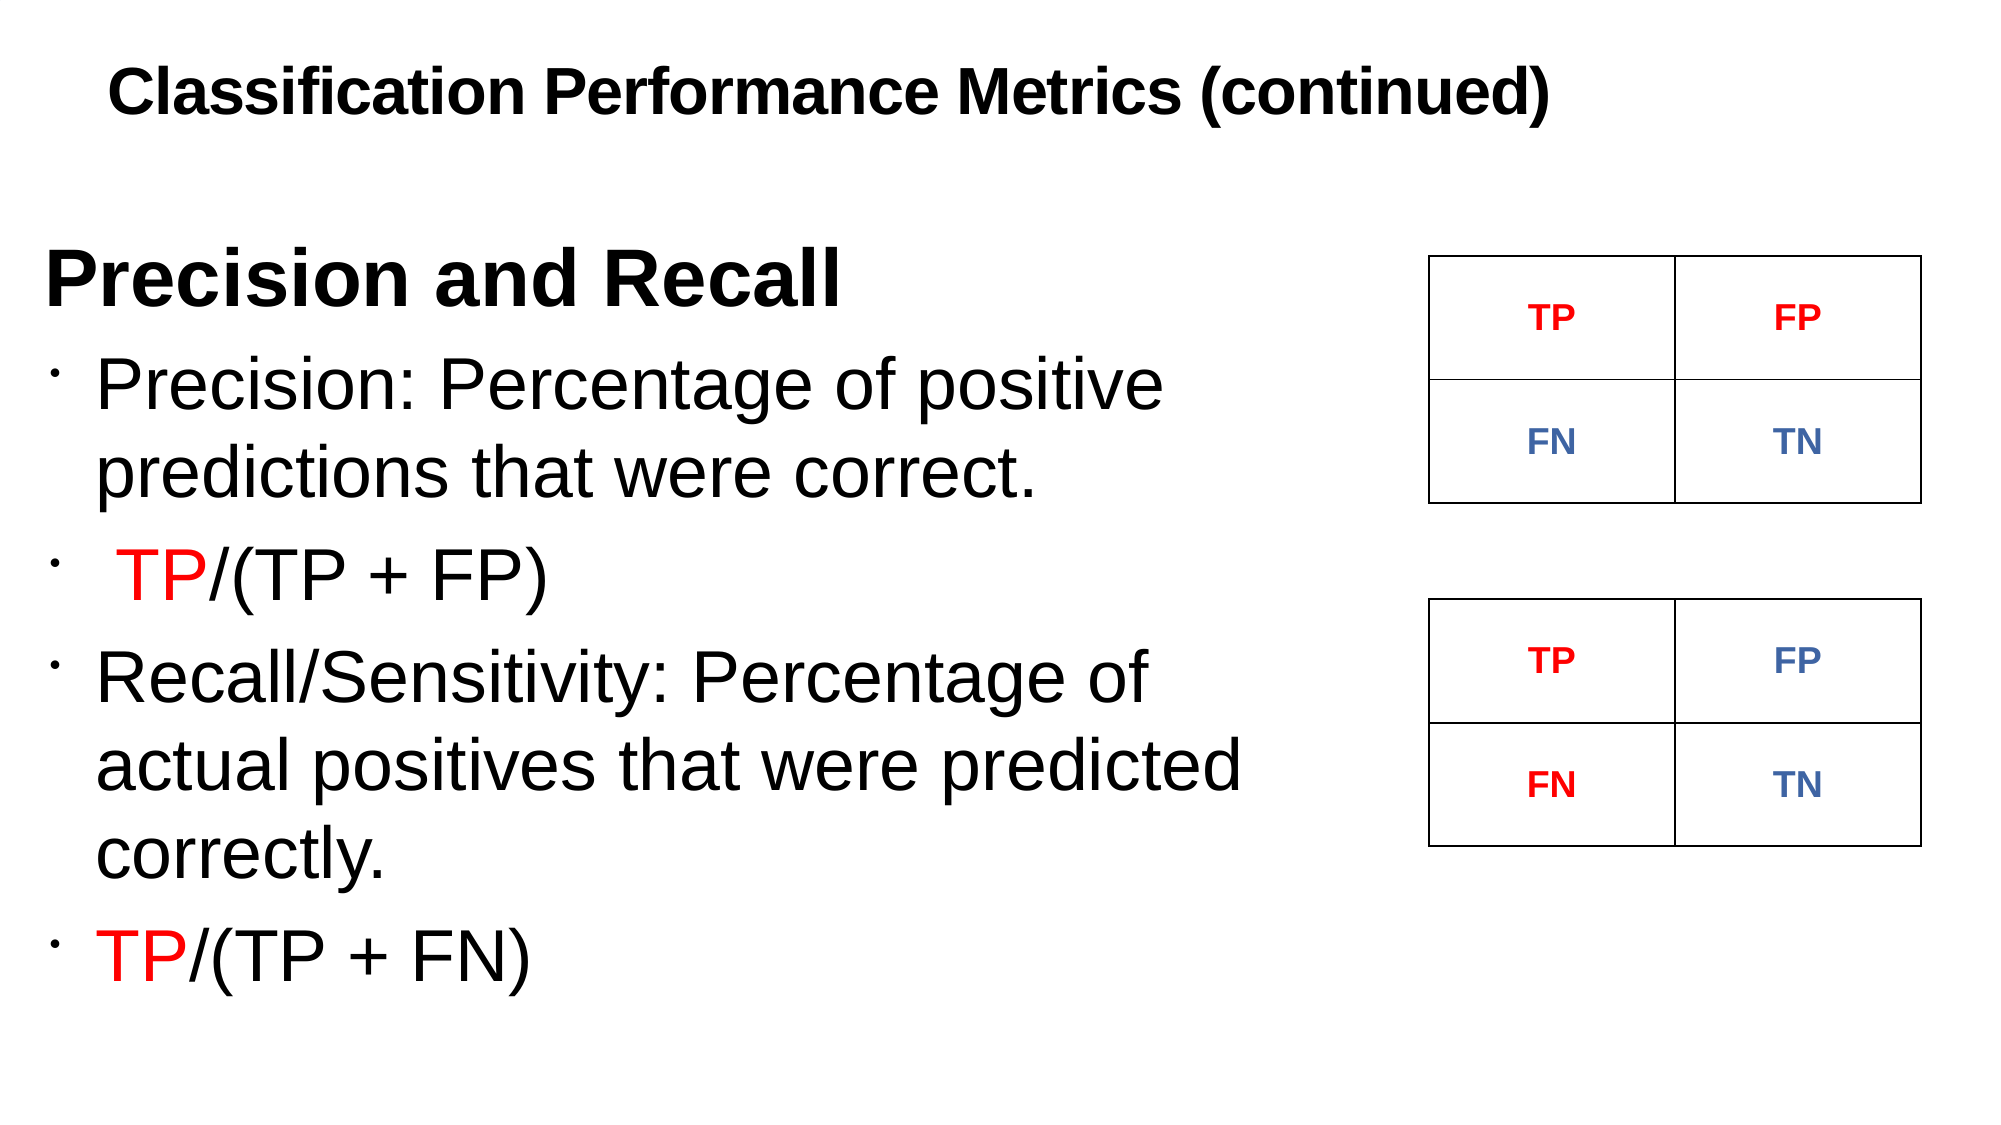

# Classification Performance Metrics (continued)
Precision and Recall
Precision: Percentage of positive predictions that were correct.
 TP/(TP + FP)
Recall/Sensitivity: Percentage of actual positives that were predicted correctly.
TP/(TP + FN)
| TP | FP |
| --- | --- |
| FN | TN |
| TP | FP |
| --- | --- |
| FN | TN |